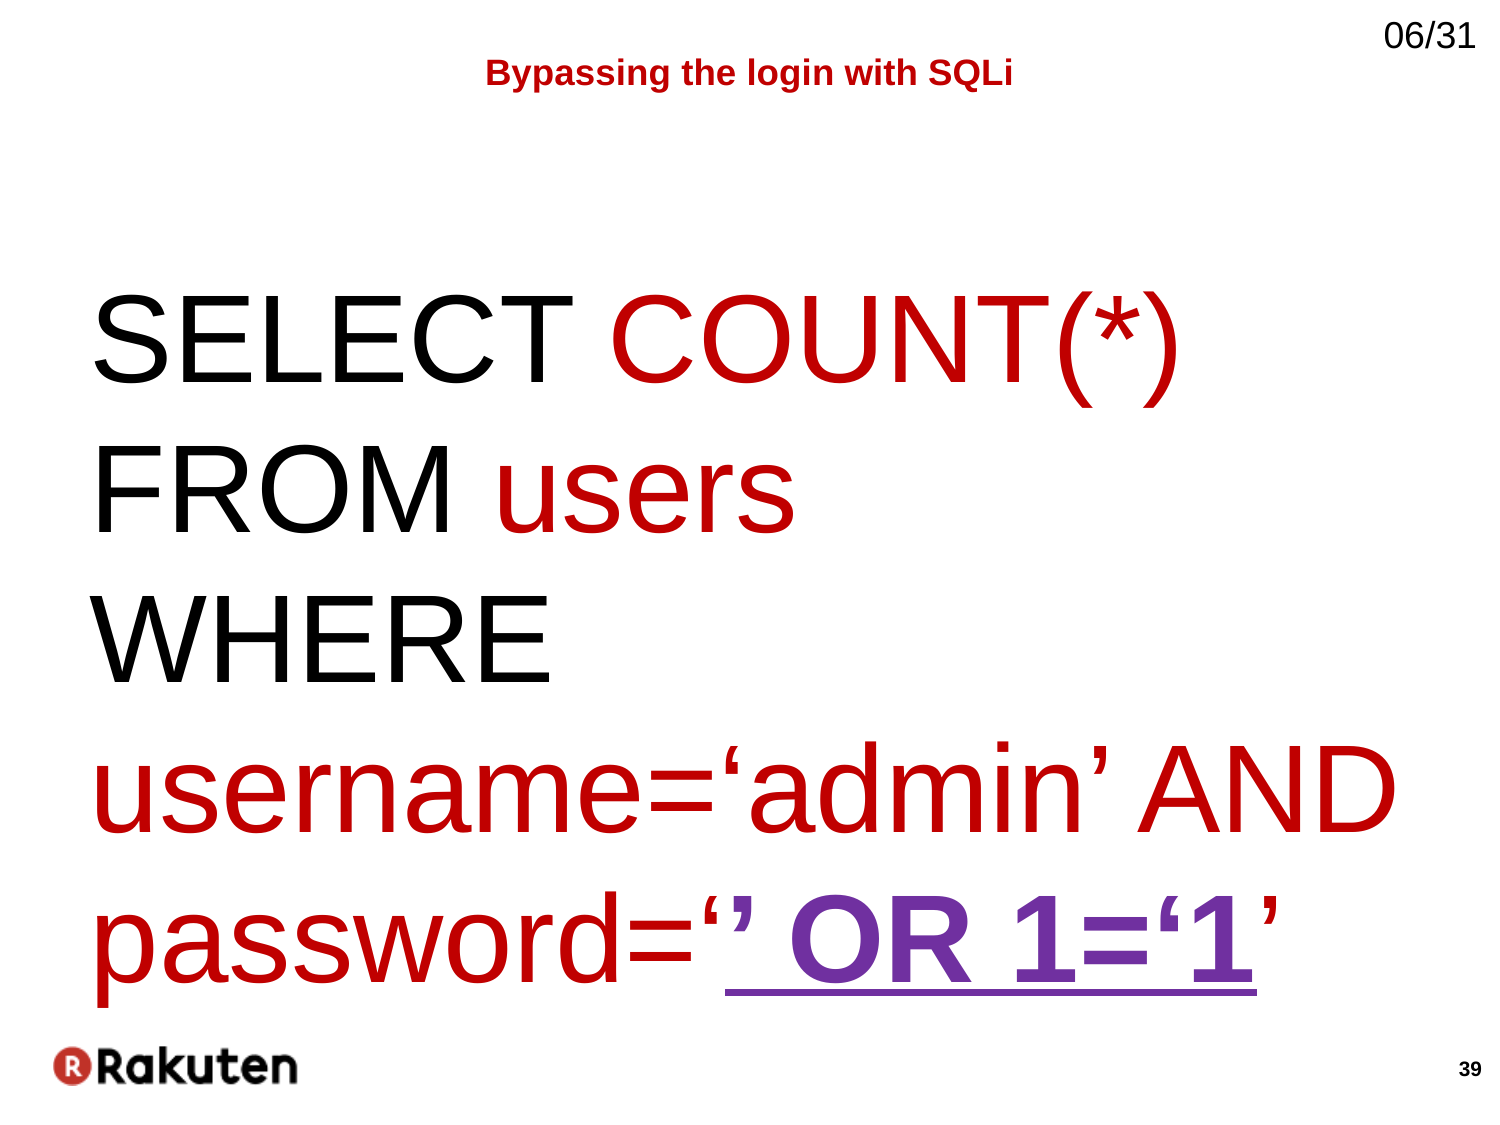

06/31
# Bypassing the login with SQLi

SELECT COUNT(*)
FROM users
WHERE username=‘admin’ AND password=‘’ OR 1=‘1’